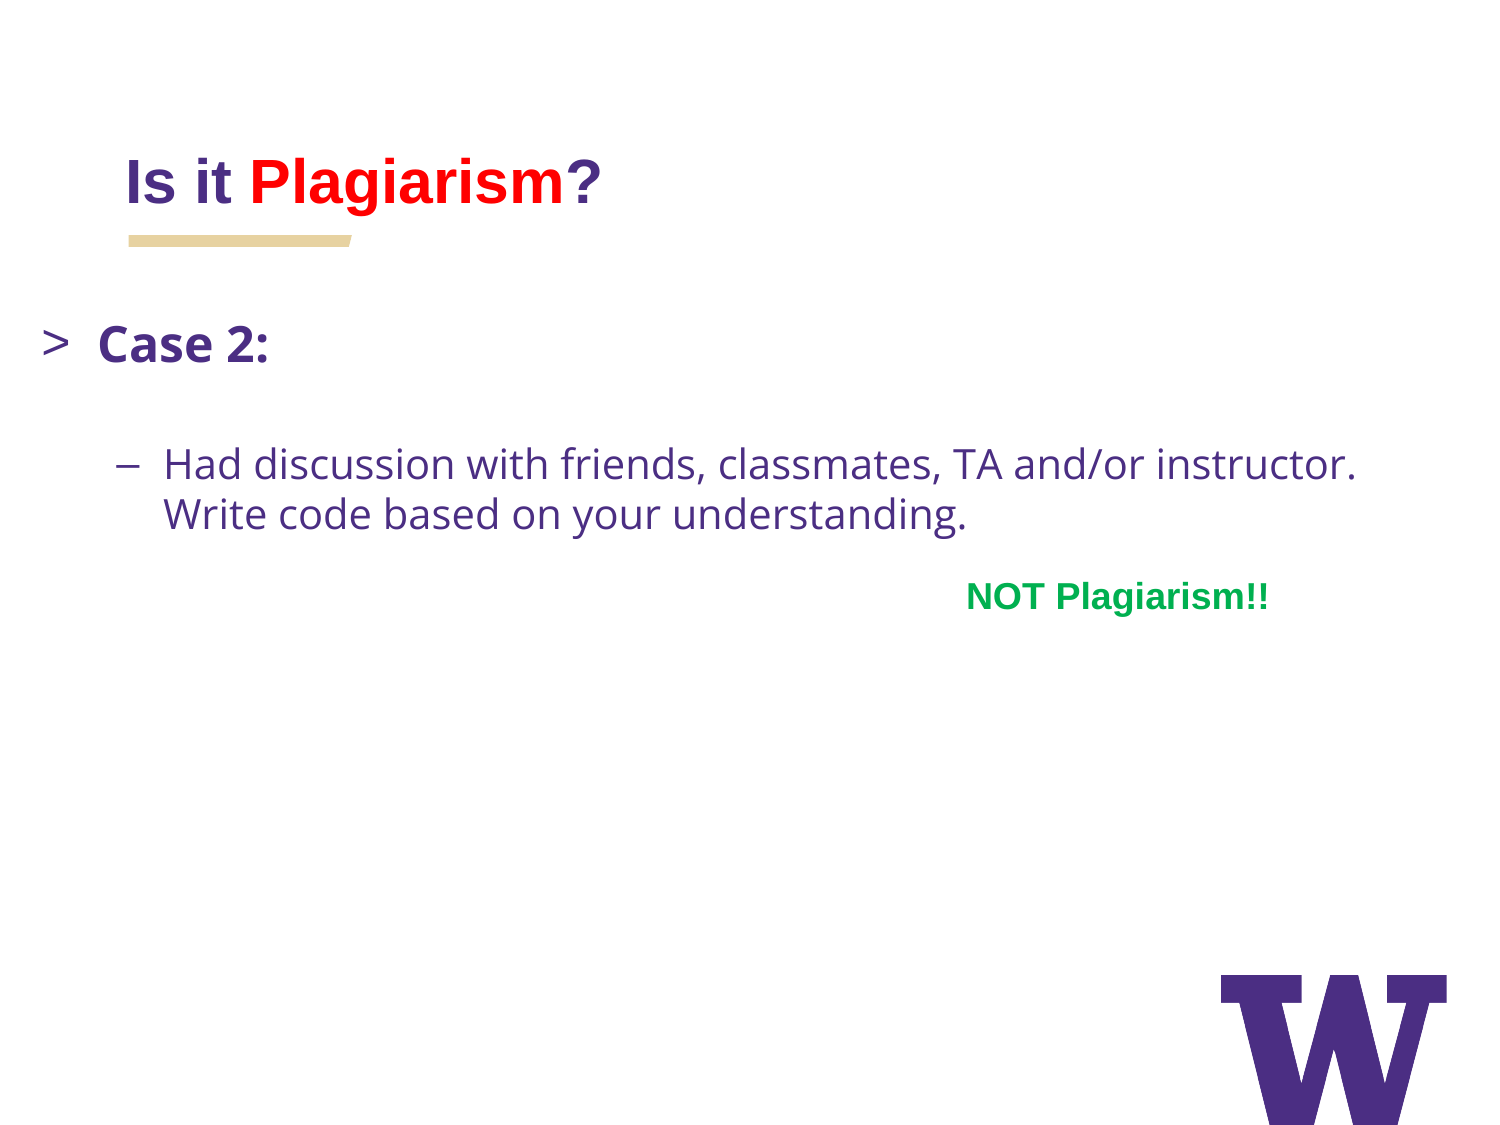

# Is it Plagiarism?
Case 2:

Had discussion with friends, classmates, TA and/or instructor. Write code based on your understanding.

NOT Plagiarism!!